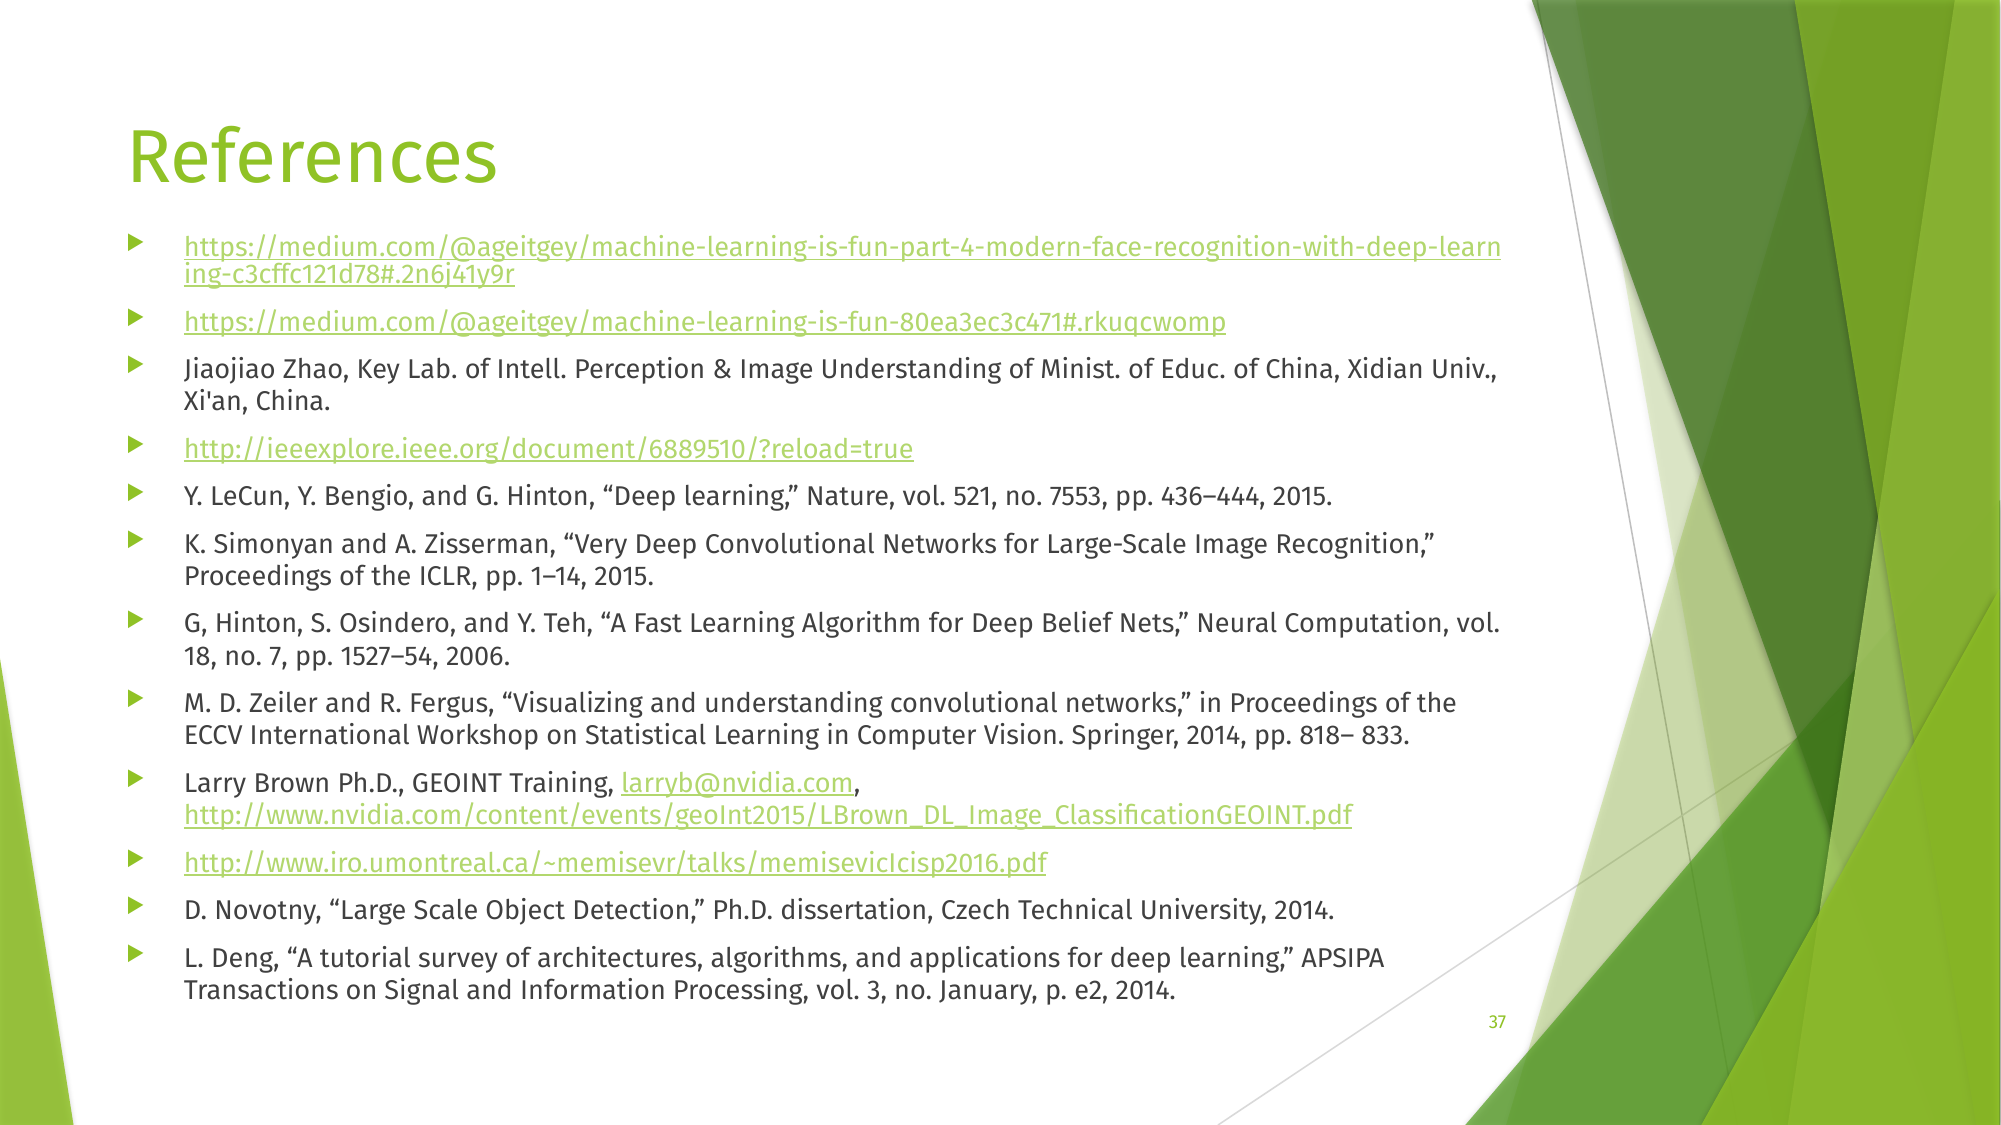

# References
https://medium.com/@ageitgey/machine-learning-is-fun-part-4-modern-face-recognition-with-deep-learning-c3cffc121d78#.2n6j41y9r
https://medium.com/@ageitgey/machine-learning-is-fun-80ea3ec3c471#.rkuqcwomp
Jiaojiao Zhao, Key Lab. of Intell. Perception & Image Understanding of Minist. of Educ. of China, Xidian Univ., Xi'an, China.
http://ieeexplore.ieee.org/document/6889510/?reload=true
Y. LeCun, Y. Bengio, and G. Hinton, “Deep learning,” Nature, vol. 521, no. 7553, pp. 436–444, 2015.
K. Simonyan and A. Zisserman, “Very Deep Convolutional Networks for Large-Scale Image Recognition,” Proceedings of the ICLR, pp. 1–14, 2015.
G, Hinton, S. Osindero, and Y. Teh, “A Fast Learning Algorithm for Deep Belief Nets,” Neural Computation, vol. 18, no. 7, pp. 1527–54, 2006.
M. D. Zeiler and R. Fergus, “Visualizing and understanding convolutional networks,” in Proceedings of the ECCV International Workshop on Statistical Learning in Computer Vision. Springer, 2014, pp. 818– 833.
Larry Brown Ph.D., GEOINT Training, larryb@nvidia.com, http://www.nvidia.com/content/events/geoInt2015/LBrown_DL_Image_ClassificationGEOINT.pdf
http://www.iro.umontreal.ca/~memisevr/talks/memisevicIcisp2016.pdf
D. Novotny, “Large Scale Object Detection,” Ph.D. dissertation, Czech Technical University, 2014.
L. Deng, “A tutorial survey of architectures, algorithms, and applications for deep learning,” APSIPA Transactions on Signal and Information Processing, vol. 3, no. January, p. e2, 2014.

37